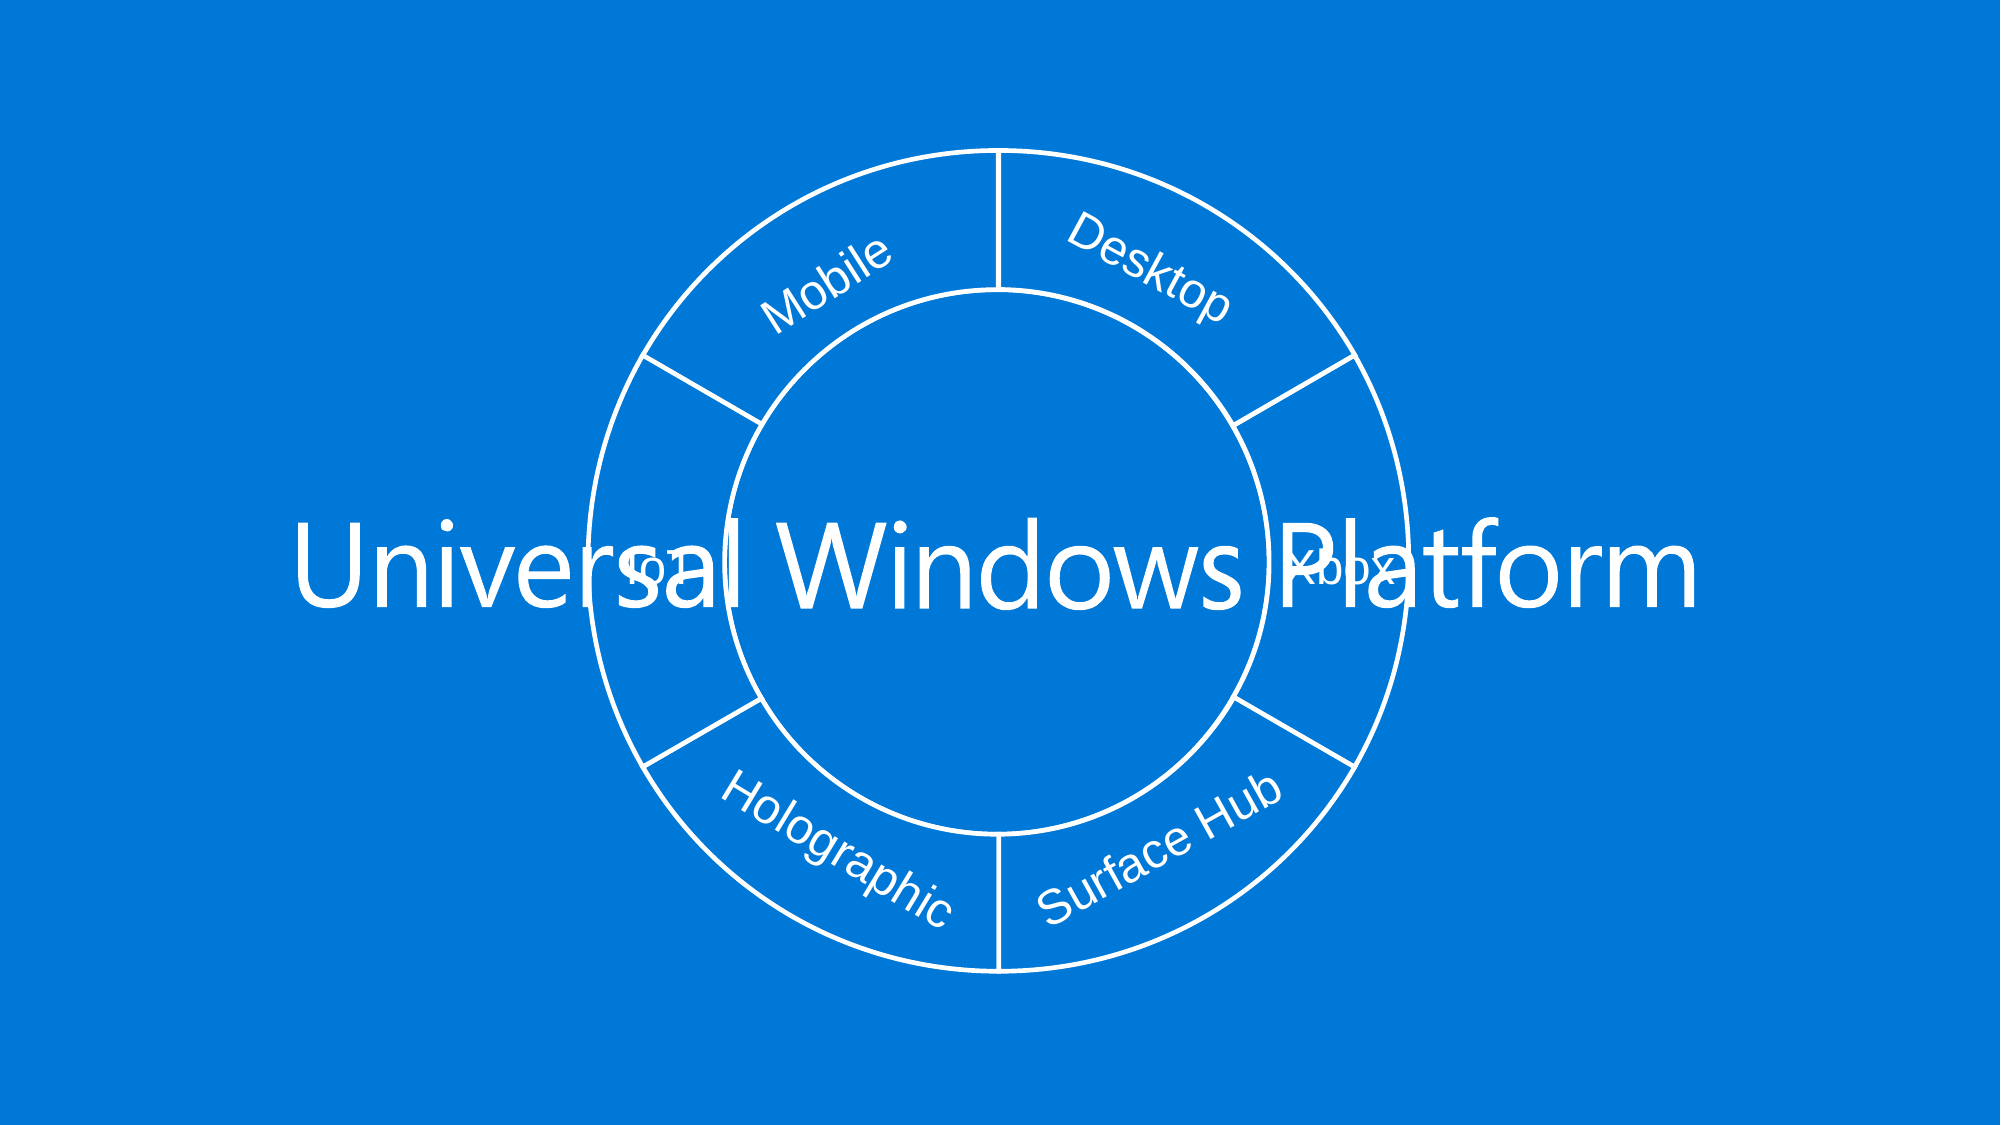

Mobile

Desktop

IoT

Xbox

Surface Hub

Holographic